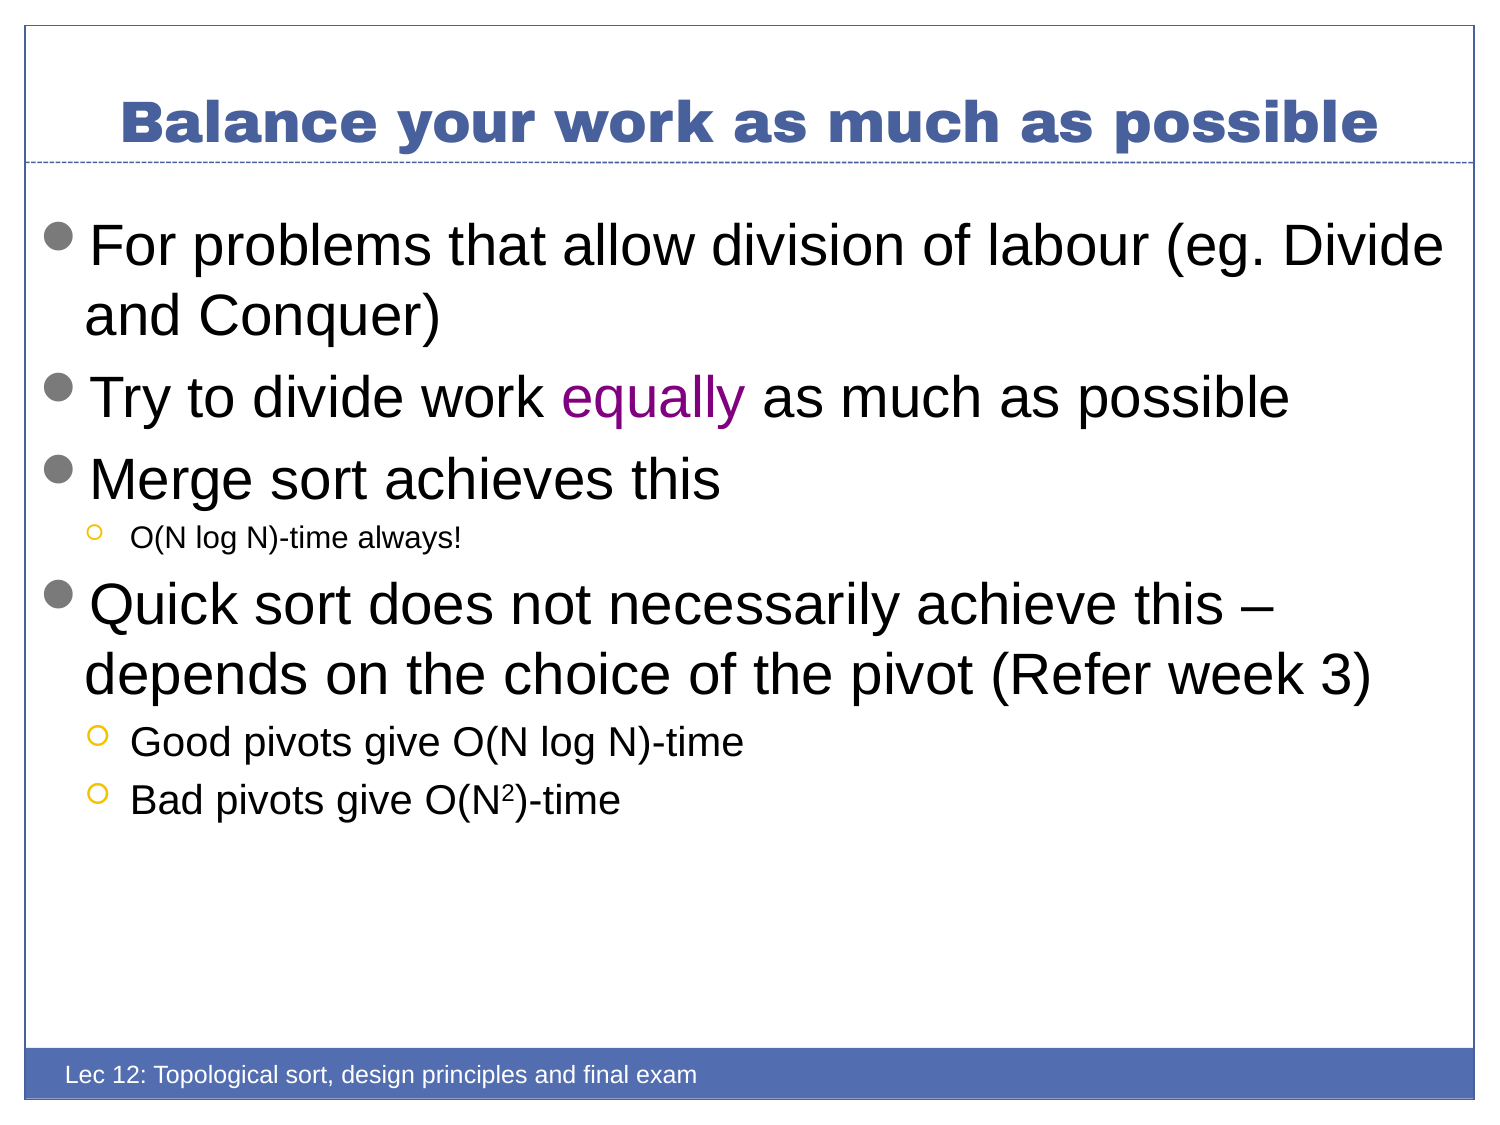

# Balance your work as much as possible
For problems that allow division of labour (eg. Divide and Conquer)
Try to divide work equally as much as possible
Merge sort achieves this
O(N log N)-time always!
Quick sort does not necessarily achieve this – depends on the choice of the pivot (Refer week 3)
Good pivots give O(N log N)-time
Bad pivots give O(N2)-time
Lec 12: Topological sort, design principles and final exam